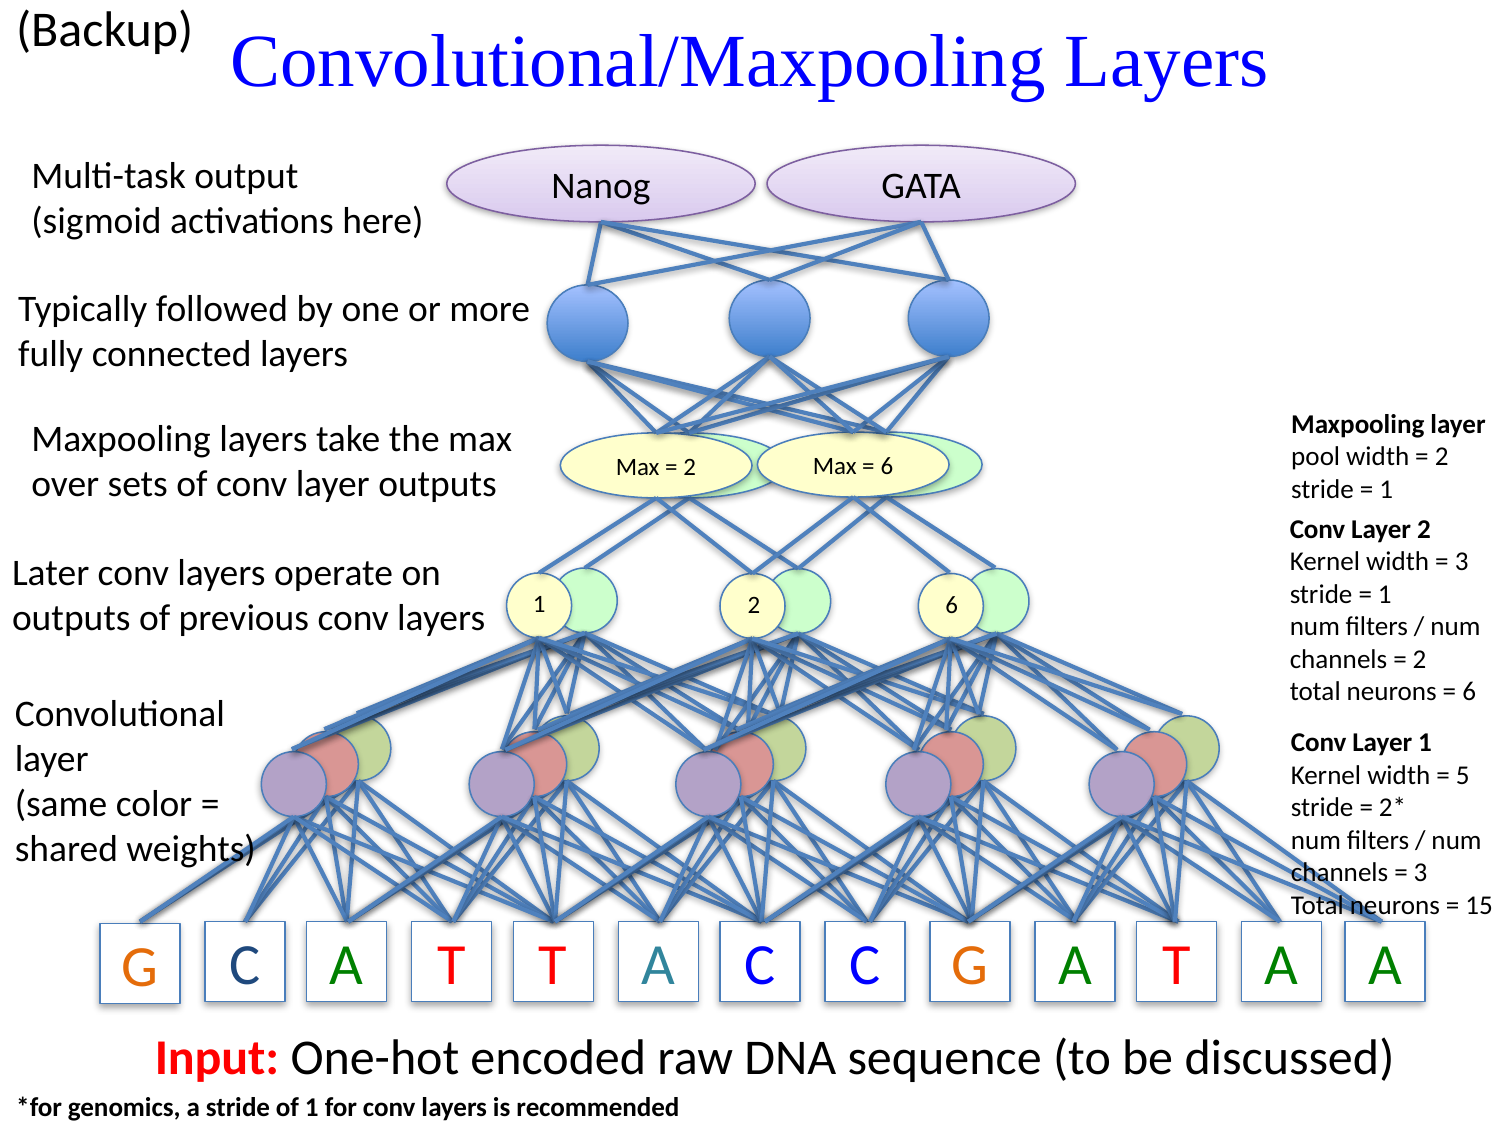

(Backup)
Convolutional/Maxpooling Layers
Multi-task output
(sigmoid activations here)
Nanog
GATA
Typically followed by one or more fully connected layers

Maxpooling layer
pool width = 2
stride = 1
Maxpooling layers take the max over sets of conv layer outputs
Max = 6
max
Max = 2
max
Conv Layer 2
Kernel width = 3
stride = 1
num filters / num channels = 2
total neurons = 6
Later conv layers operate on outputs of previous conv layers

1
2
6
Convolutional layer
(same color = shared weights)

Conv Layer 1
Kernel width = 5
stride = 2*
num filters / num channels = 3
Total neurons = 15

C
A
T
T
A
C
C
G
A
T
A
A
G
Input: One-hot encoded raw DNA sequence (to be discussed)
*for genomics, a stride of 1 for conv layers is recommended